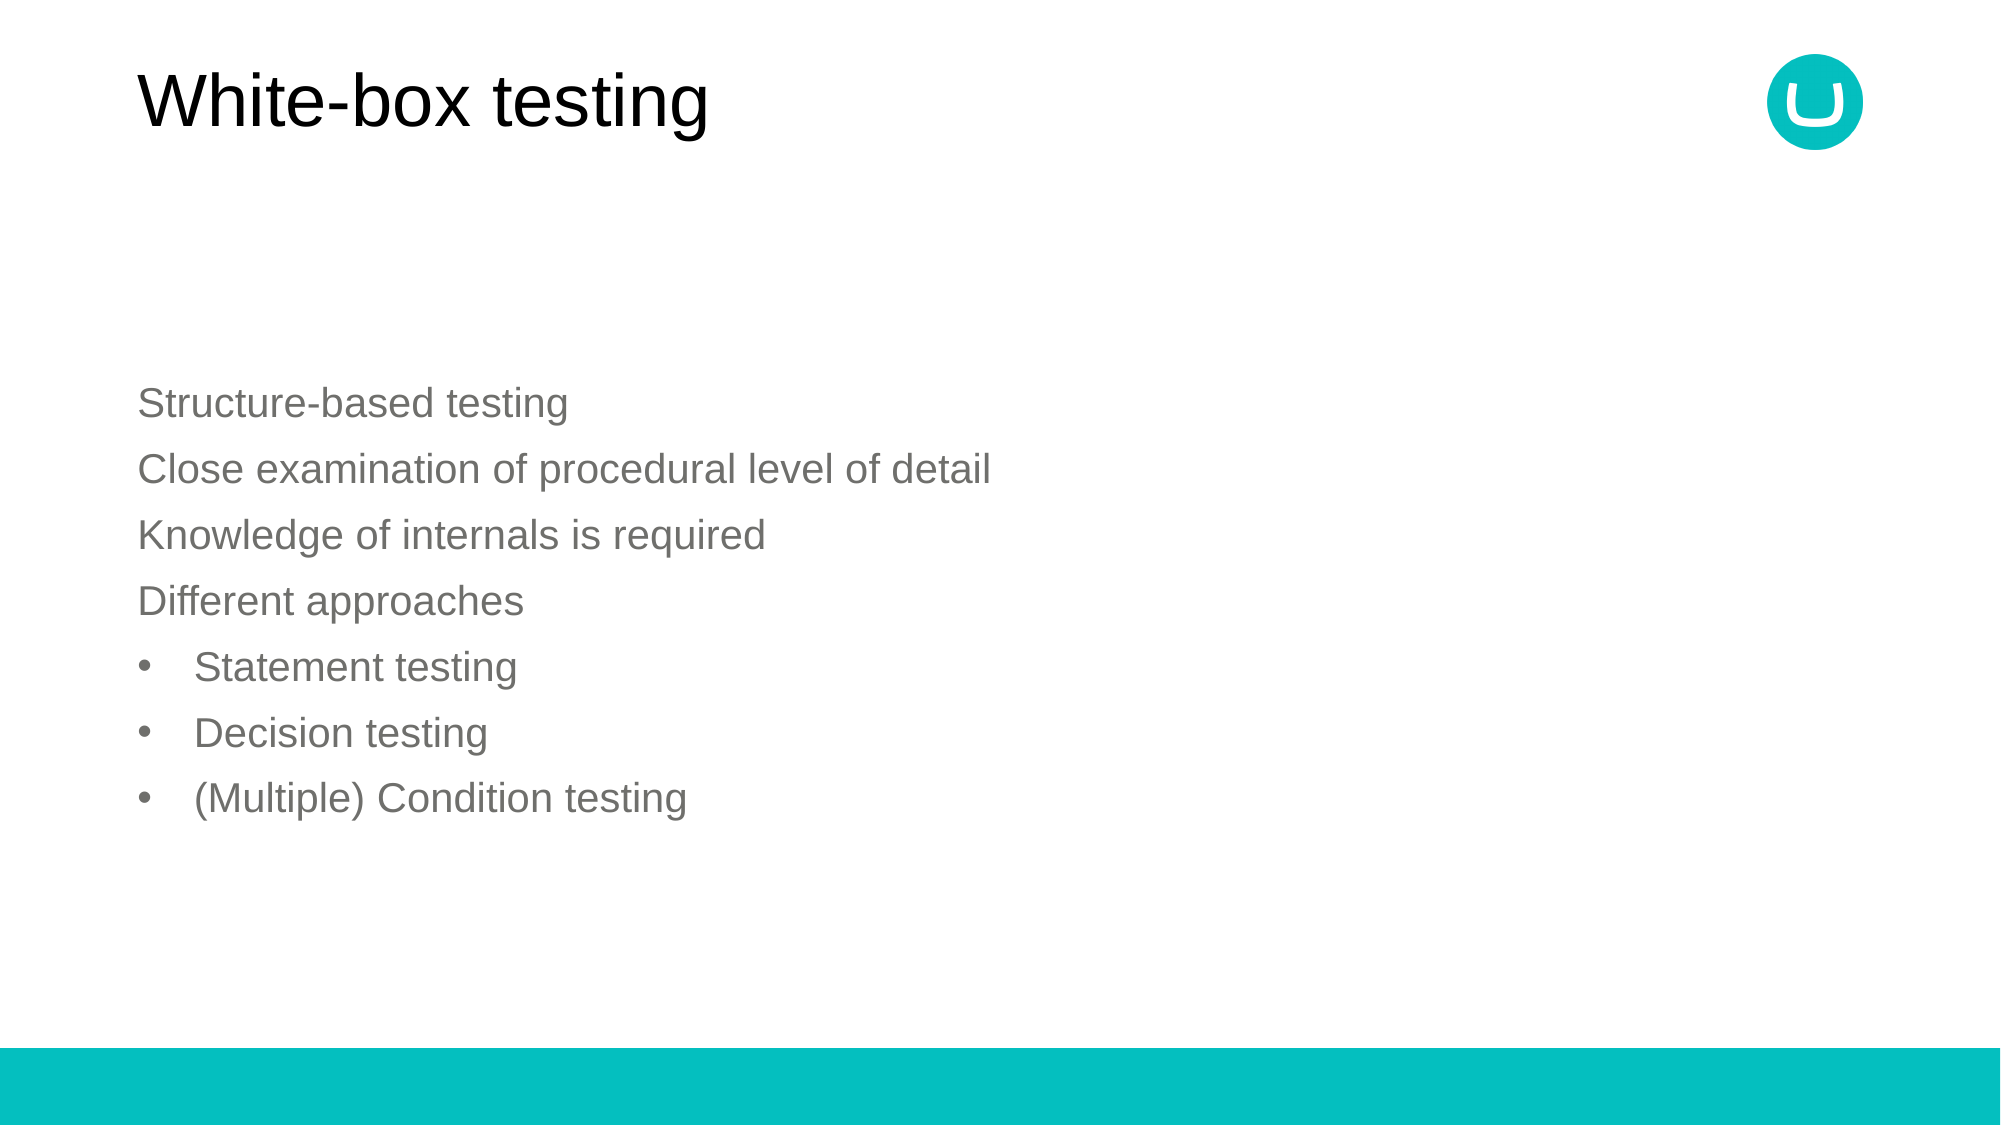

# White-box testing
Structure-based testing
Close examination of procedural level of detail
Knowledge of internals is required
Different approaches
Statement testing
Decision testing
(Multiple) Condition testing